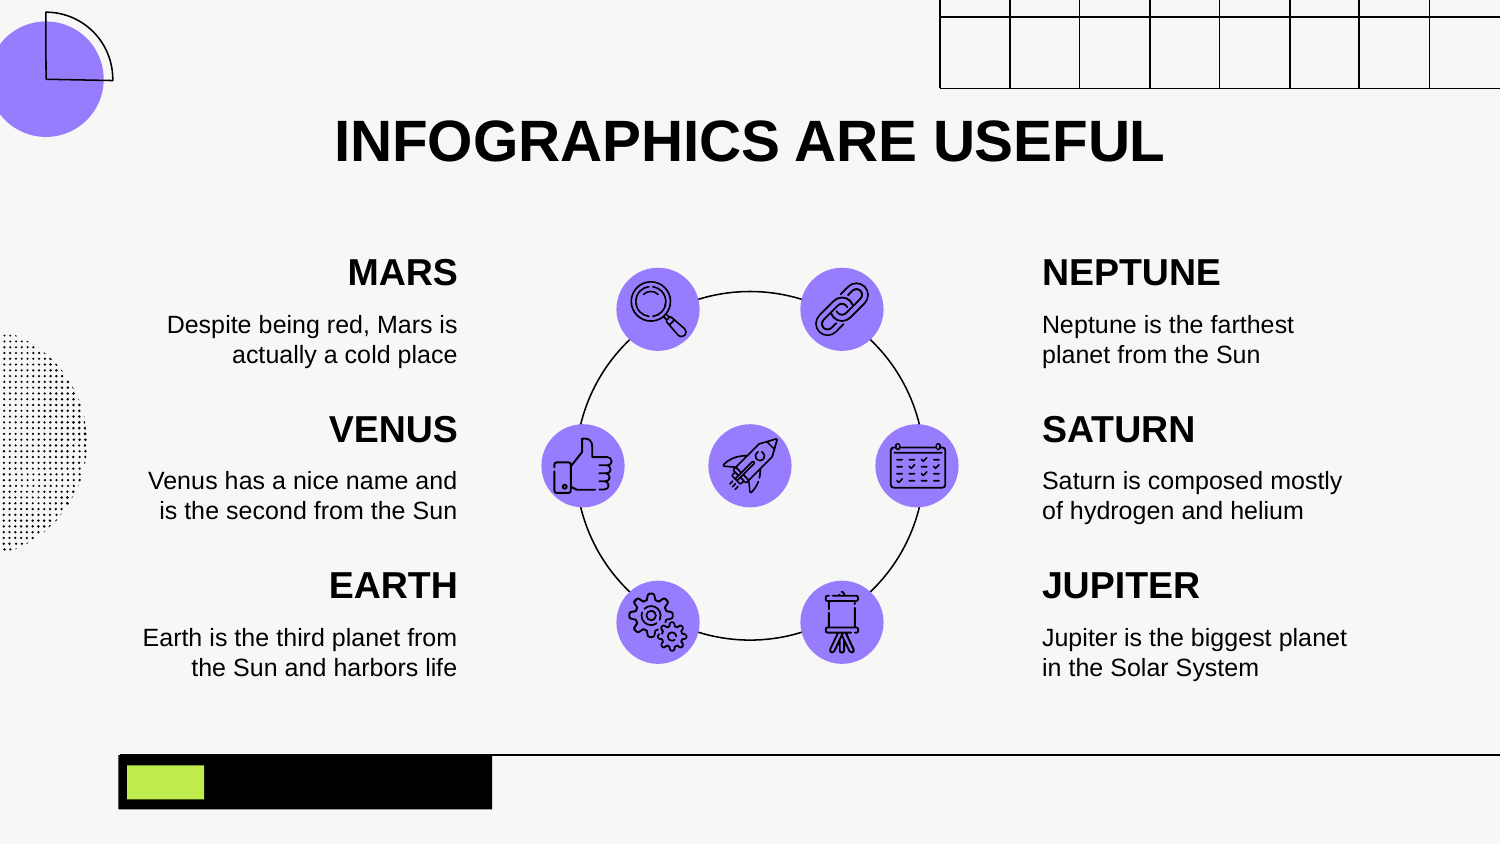

# INFOGRAPHICS ARE USEFUL
MARS
NEPTUNE

Despite being red, Mars is actually a cold place
Neptune is the farthest planet from the Sun
VENUS
SATURN

Venus has a nice name and is the second from the Sun
Saturn is composed mostly of hydrogen and helium
EARTH
JUPITER

Earth is the third planet from the Sun and harbors life
Jupiter is the biggest planet in the Solar System